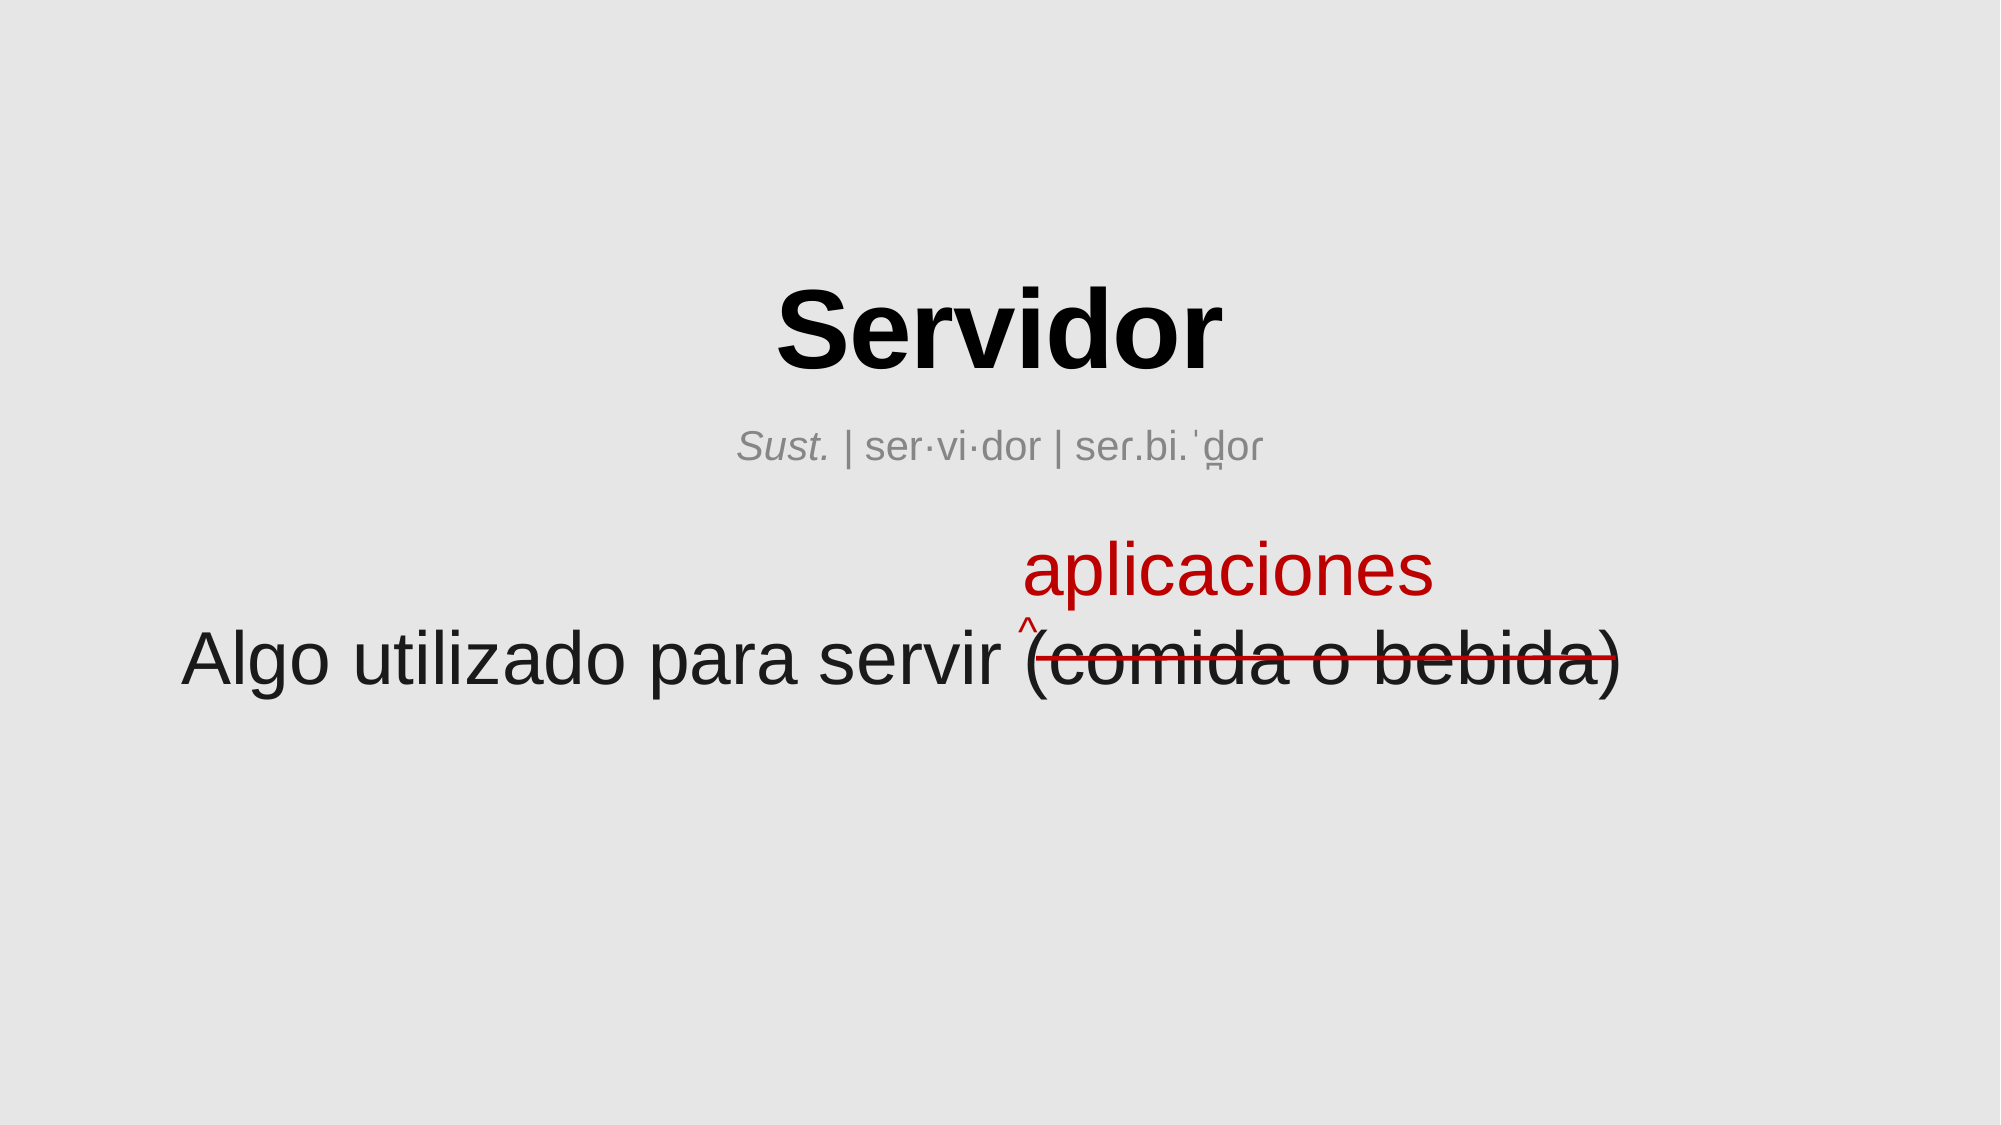

# Servidor
Sust. | ser·vi·dor | seɾ.bi.ˈd̪oɾ
aplicaciones
^
Algo utilizado para servir (comida o bebida)